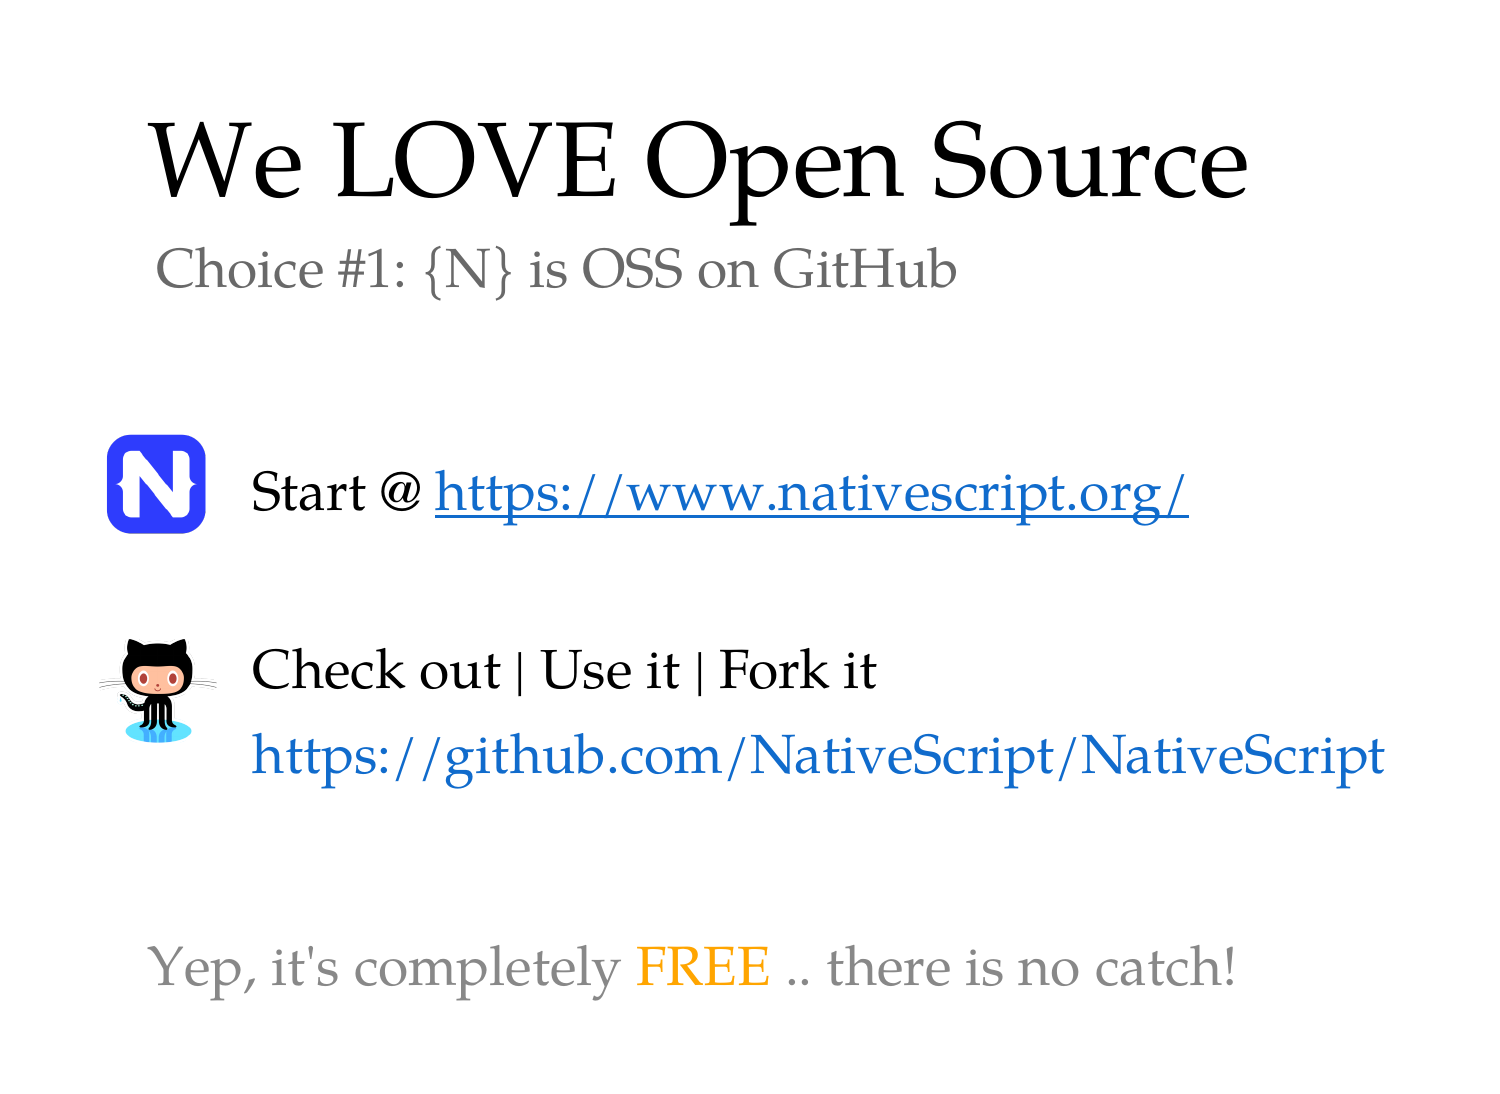

# We LOVE Open Source
Choice #1: {N} is OSS on GitHub

Start @ https://www.nativescript.org/

Check out | Use it | Fork it
https://github.com/NativeScript/NativeScript

Yep, it's completely FREE .. there is no catch!